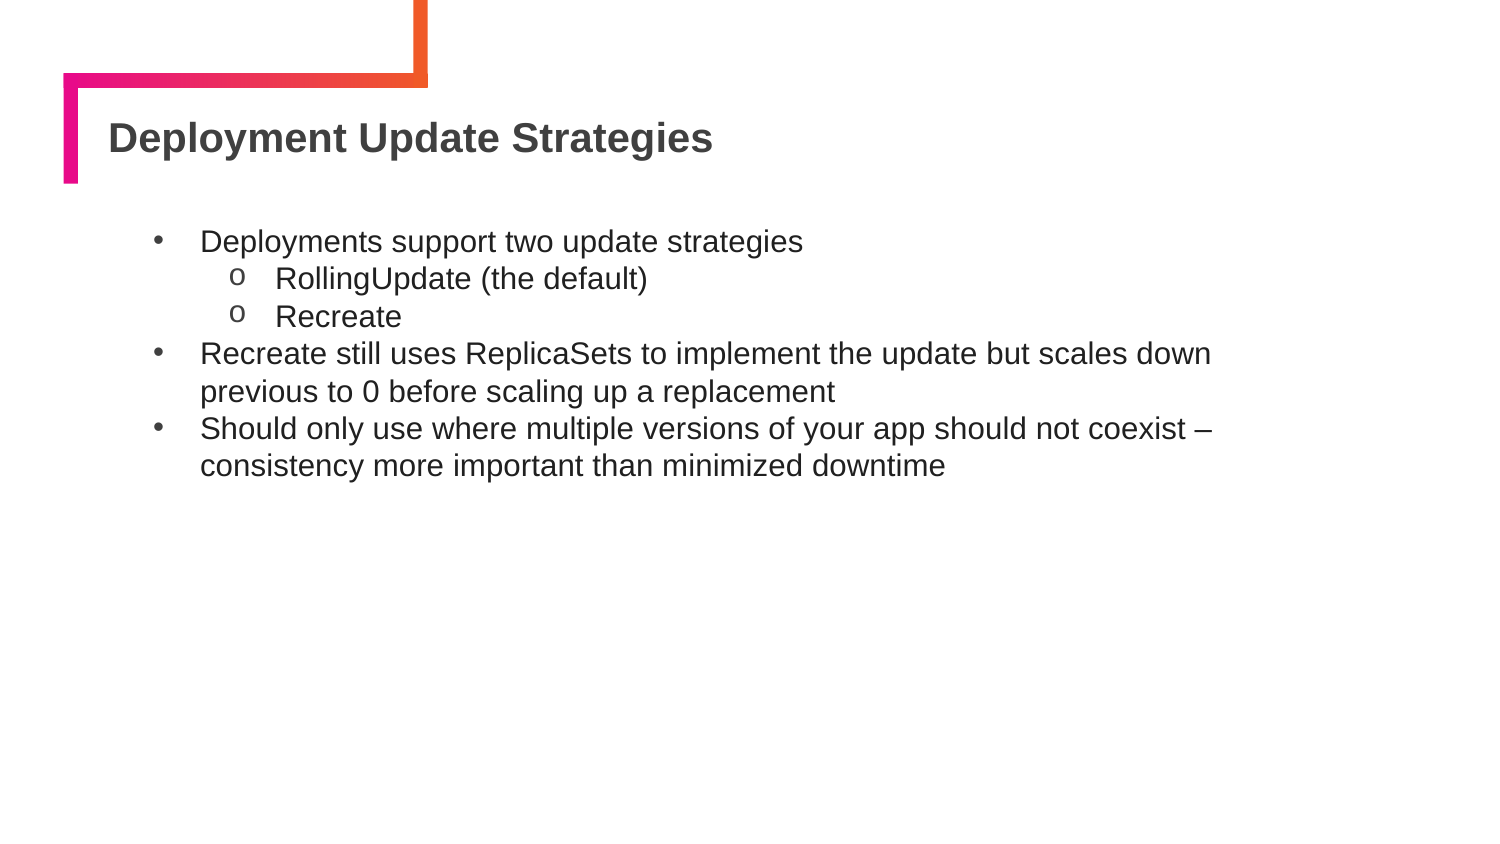

# Deployment Update Strategies
Deployments support two update strategies
RollingUpdate (the default)
Recreate
Recreate still uses ReplicaSets to implement the update but scales down previous to 0 before scaling up a replacement
Should only use where multiple versions of your app should not coexist – consistency more important than minimized downtime
176